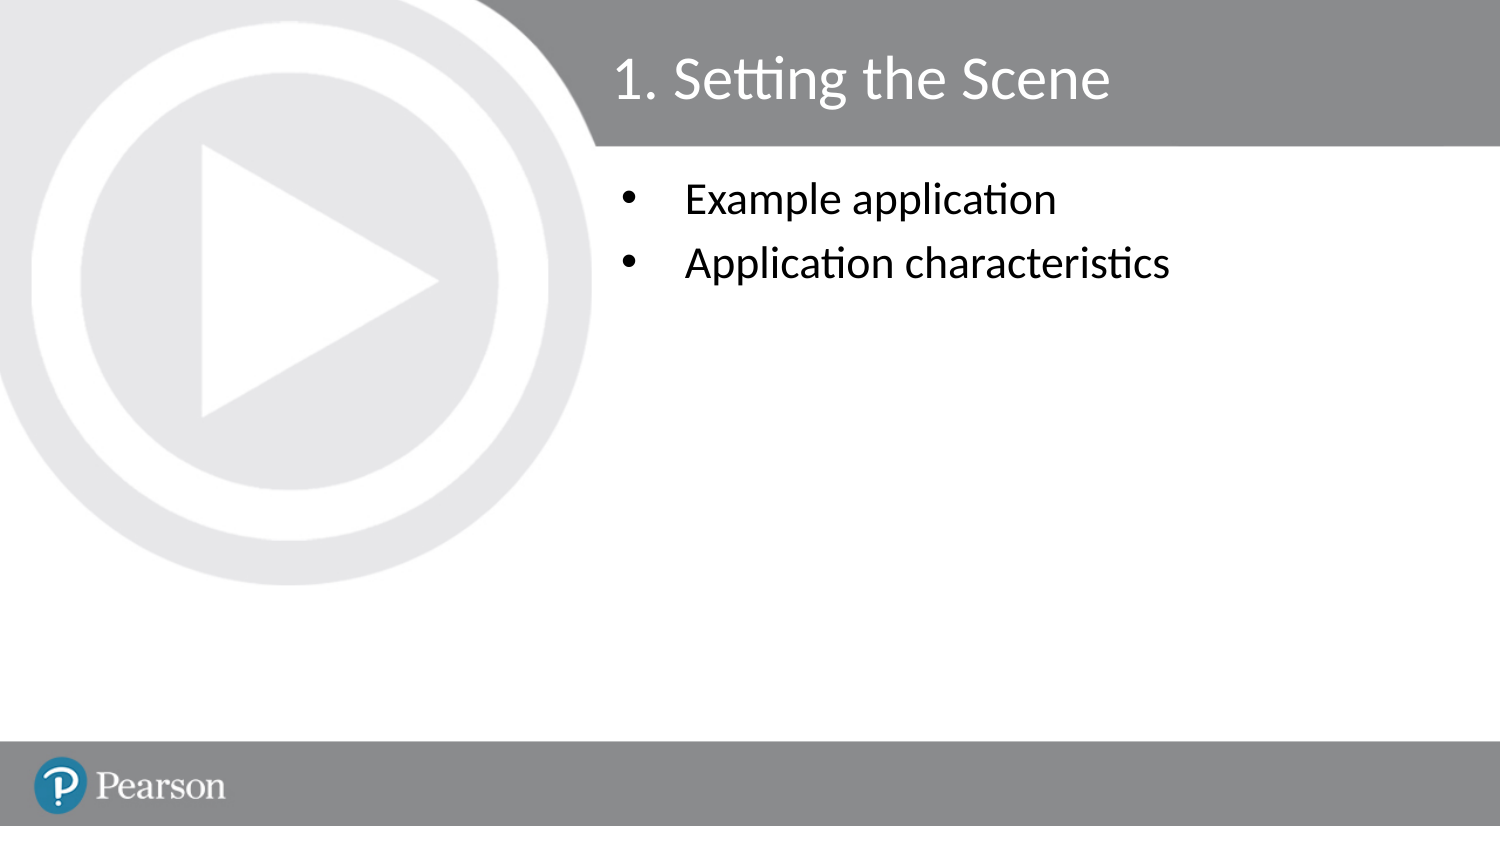

# 1. Setting the Scene
Example application
Application characteristics